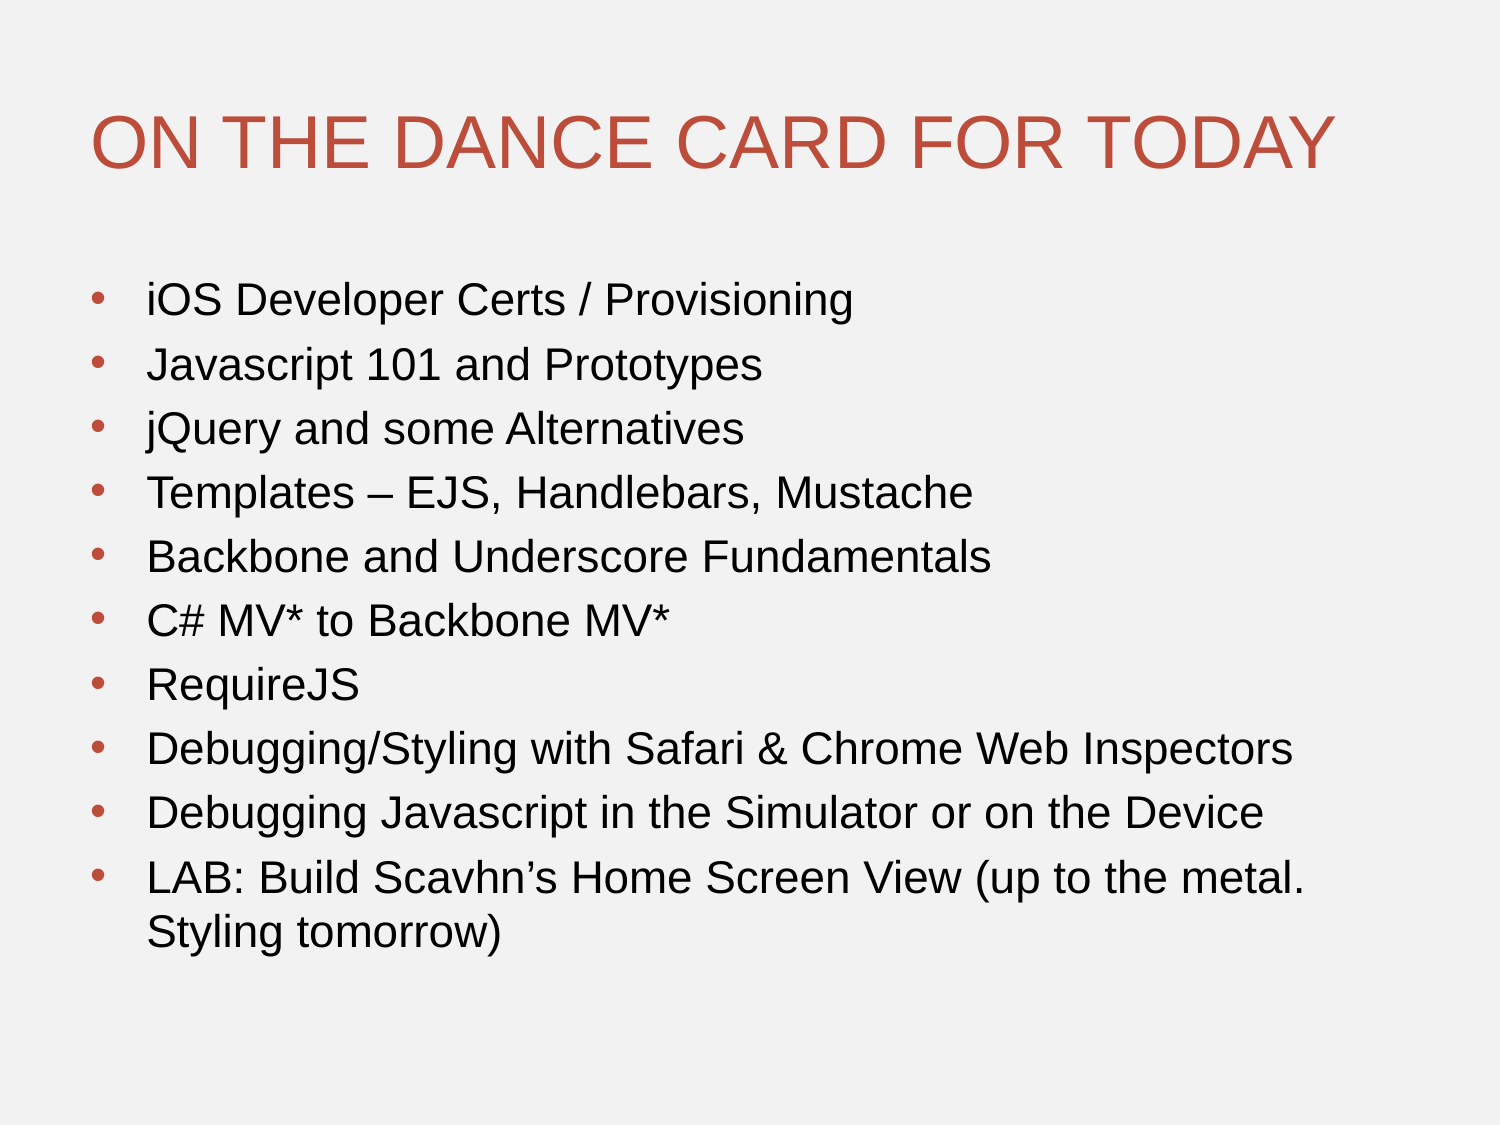

# On the dance card for today
iOS Developer Certs / Provisioning
Javascript 101 and Prototypes
jQuery and some Alternatives
Templates – EJS, Handlebars, Mustache
Backbone and Underscore Fundamentals
C# MV* to Backbone MV*
RequireJS
Debugging/Styling with Safari & Chrome Web Inspectors
Debugging Javascript in the Simulator or on the Device
LAB: Build Scavhn’s Home Screen View (up to the metal.  Styling tomorrow)